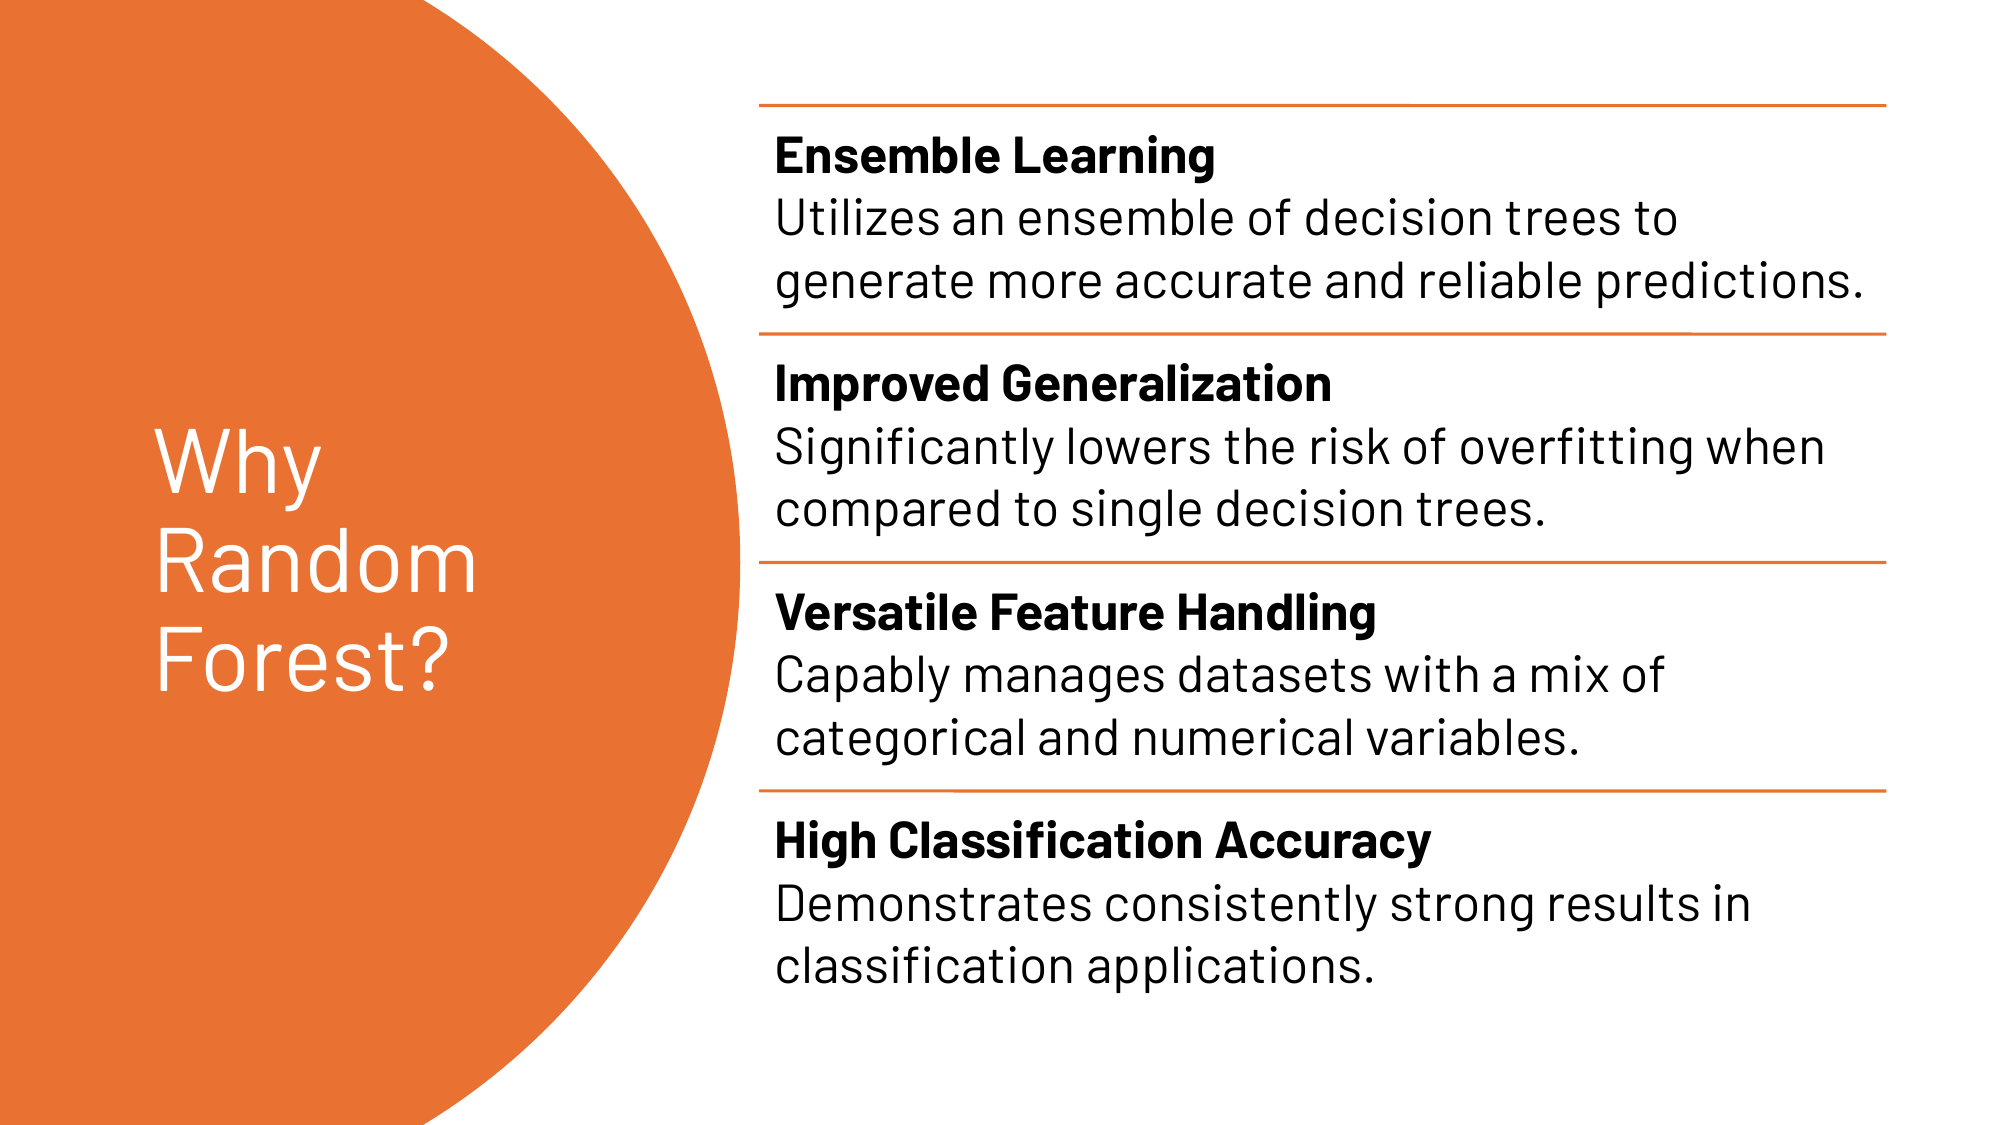

Ensemble Learning
Utilizes an ensemble of decision trees to generate more accurate and reliable predictions.
Improved Generalization
Significantly lowers the risk of overfitting when compared to single decision trees.
Versatile Feature Handling
Capably manages datasets with a mix of categorical and numerical variables.
High Classification Accuracy
Demonstrates consistently strong results in classification applications.
# Why Random Forest?